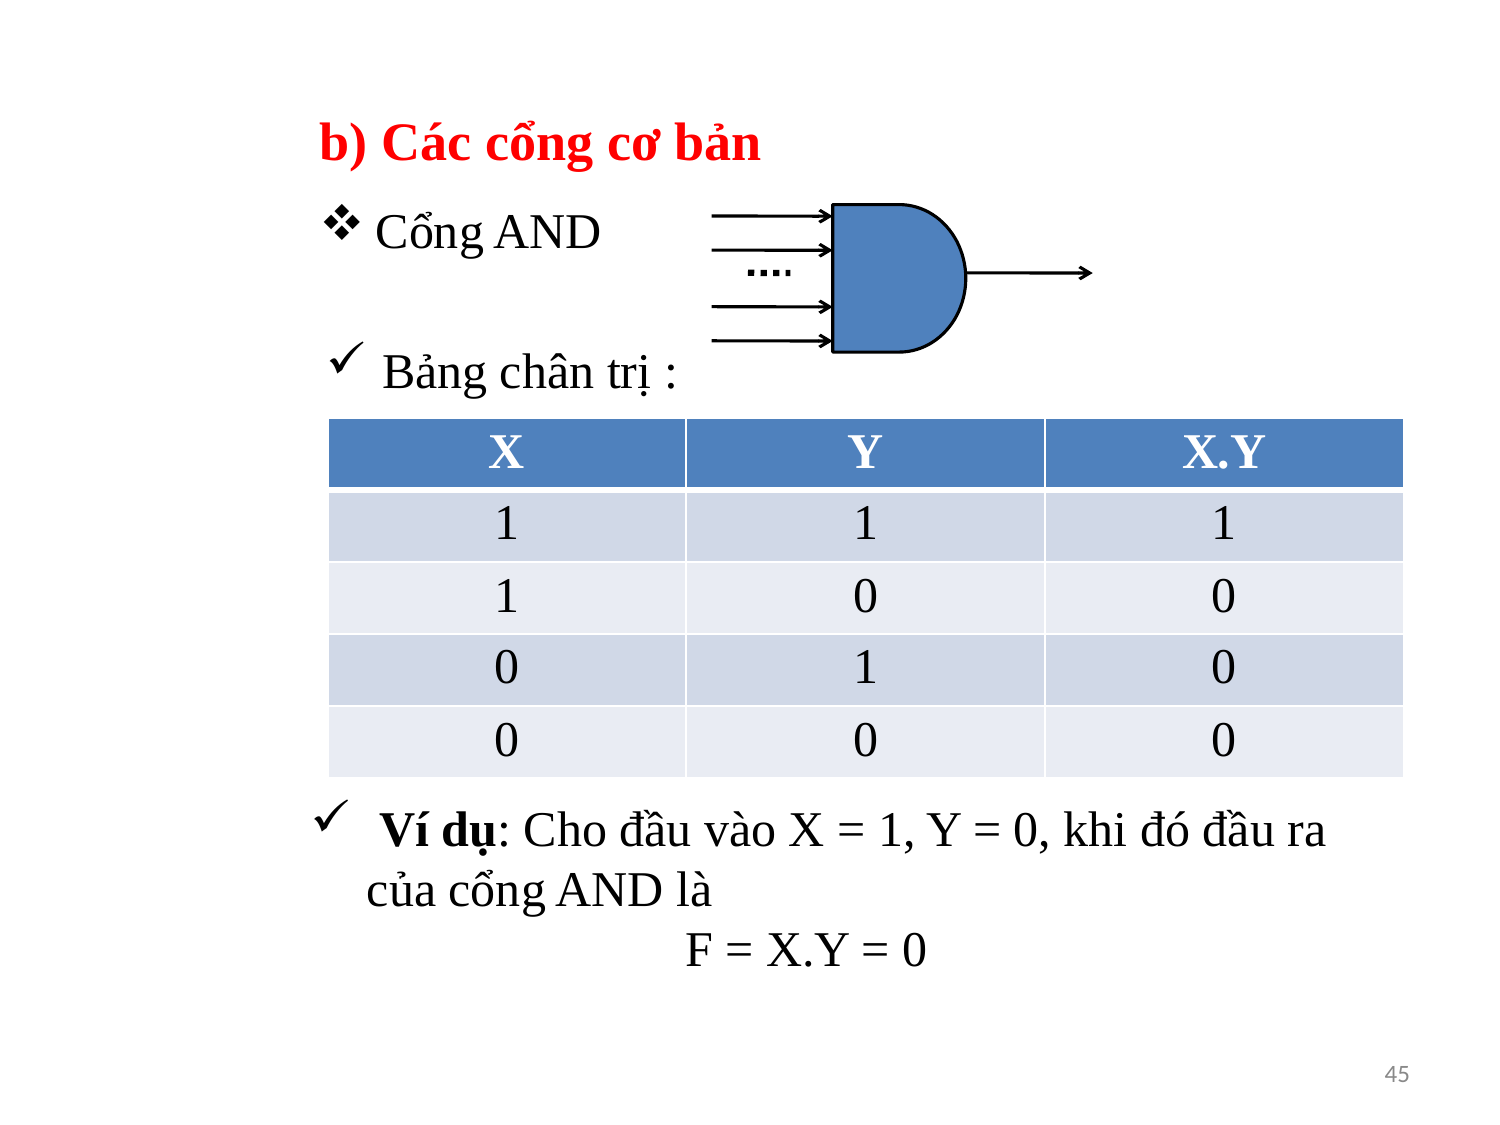

b) Các cổng cơ bản
Cổng AND

Bảng chân trị :

| X | Y | X.Y |
| --- | --- | --- |
| 1 | 1 | 1 |
| 1 | 0 | 0 |
| 0 | 1 | 0 |
| 0 | 0 | 0 |
 Ví dụ: Cho đầu vào X = 1, Y = 0, khi đó đầu ra của cổng AND là
                              F = X.Y = 0
45